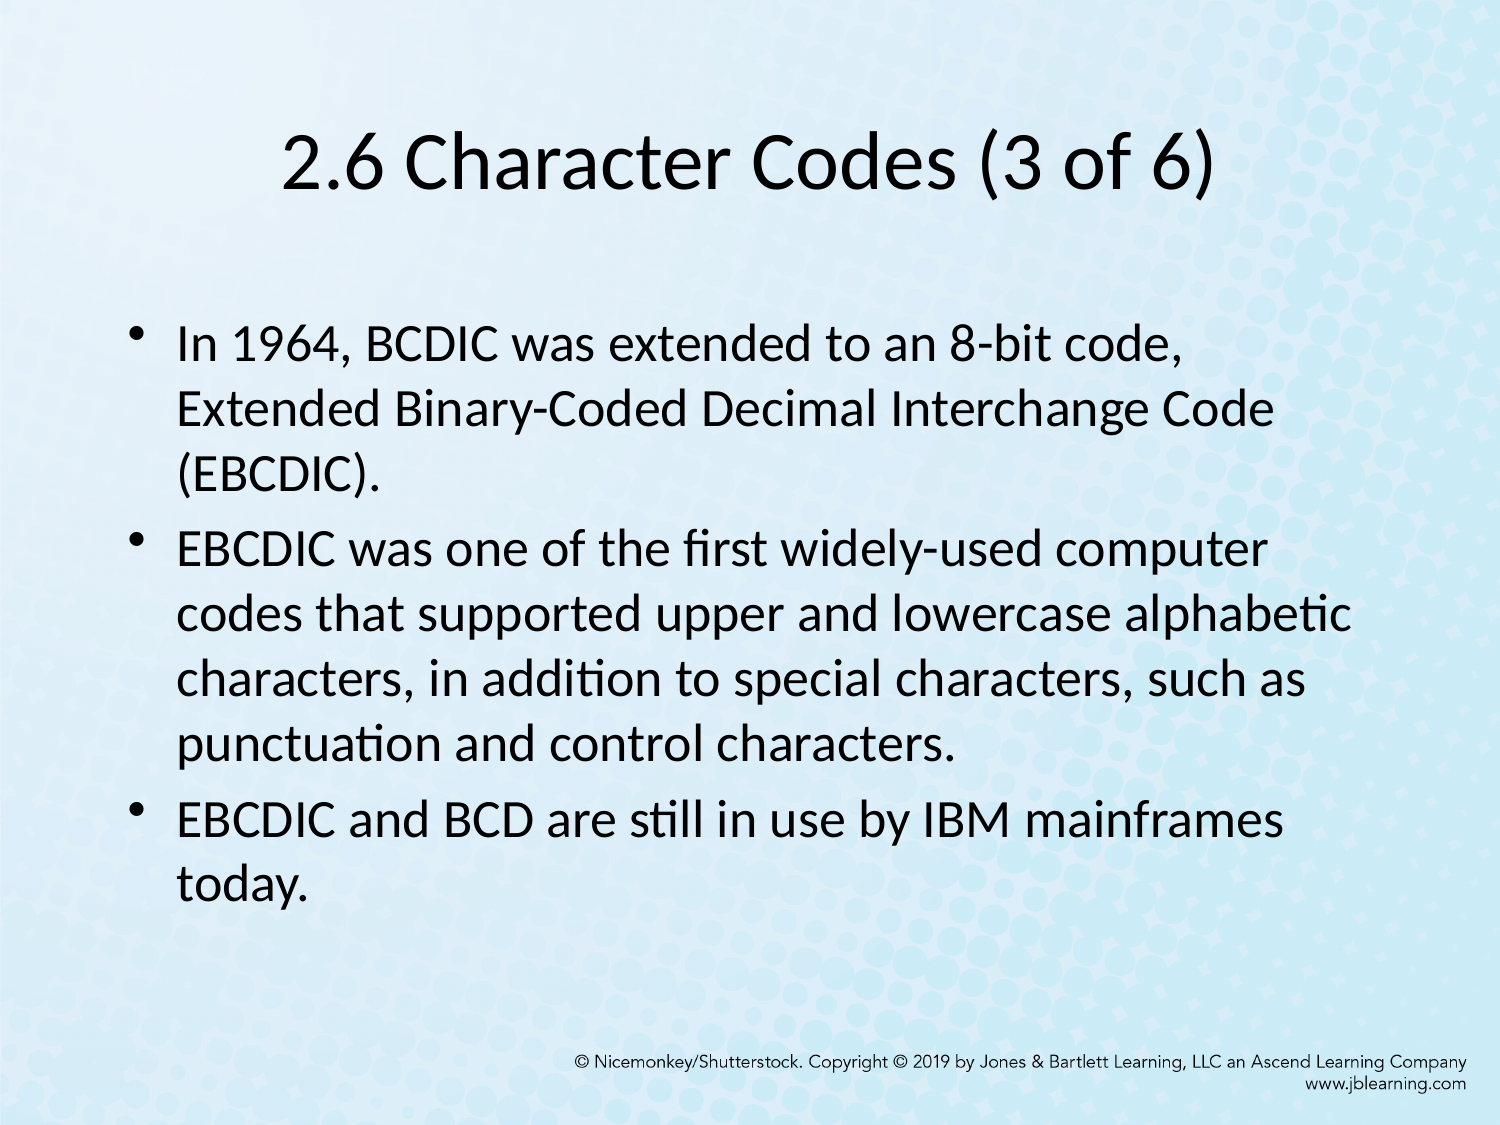

# 2.6 Character Codes (3 of 6)
In 1964, BCDIC was extended to an 8-bit code, Extended Binary-Coded Decimal Interchange Code (EBCDIC).
EBCDIC was one of the first widely-used computer codes that supported upper and lowercase alphabetic characters, in addition to special characters, such as punctuation and control characters.
EBCDIC and BCD are still in use by IBM mainframes today.